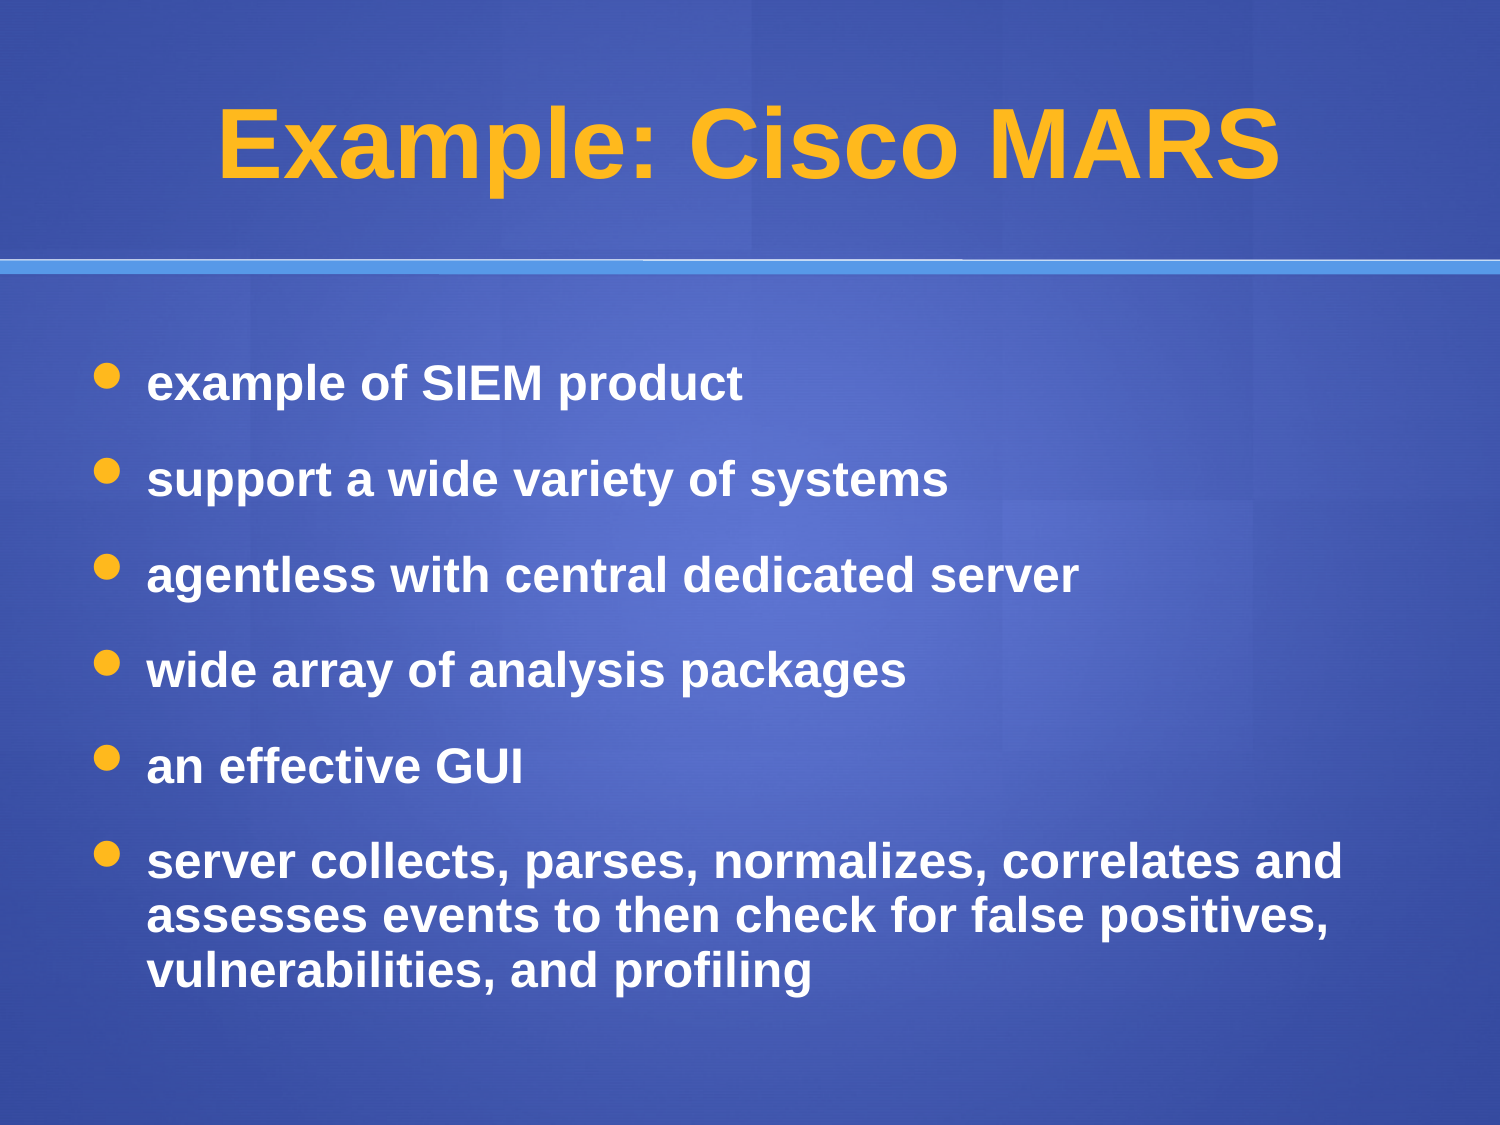

# Example: Cisco MARS
example of SIEM product
support a wide variety of systems
agentless with central dedicated server
wide array of analysis packages
an effective GUI
server collects, parses, normalizes, correlates and assesses events to then check for false positives, vulnerabilities, and profiling